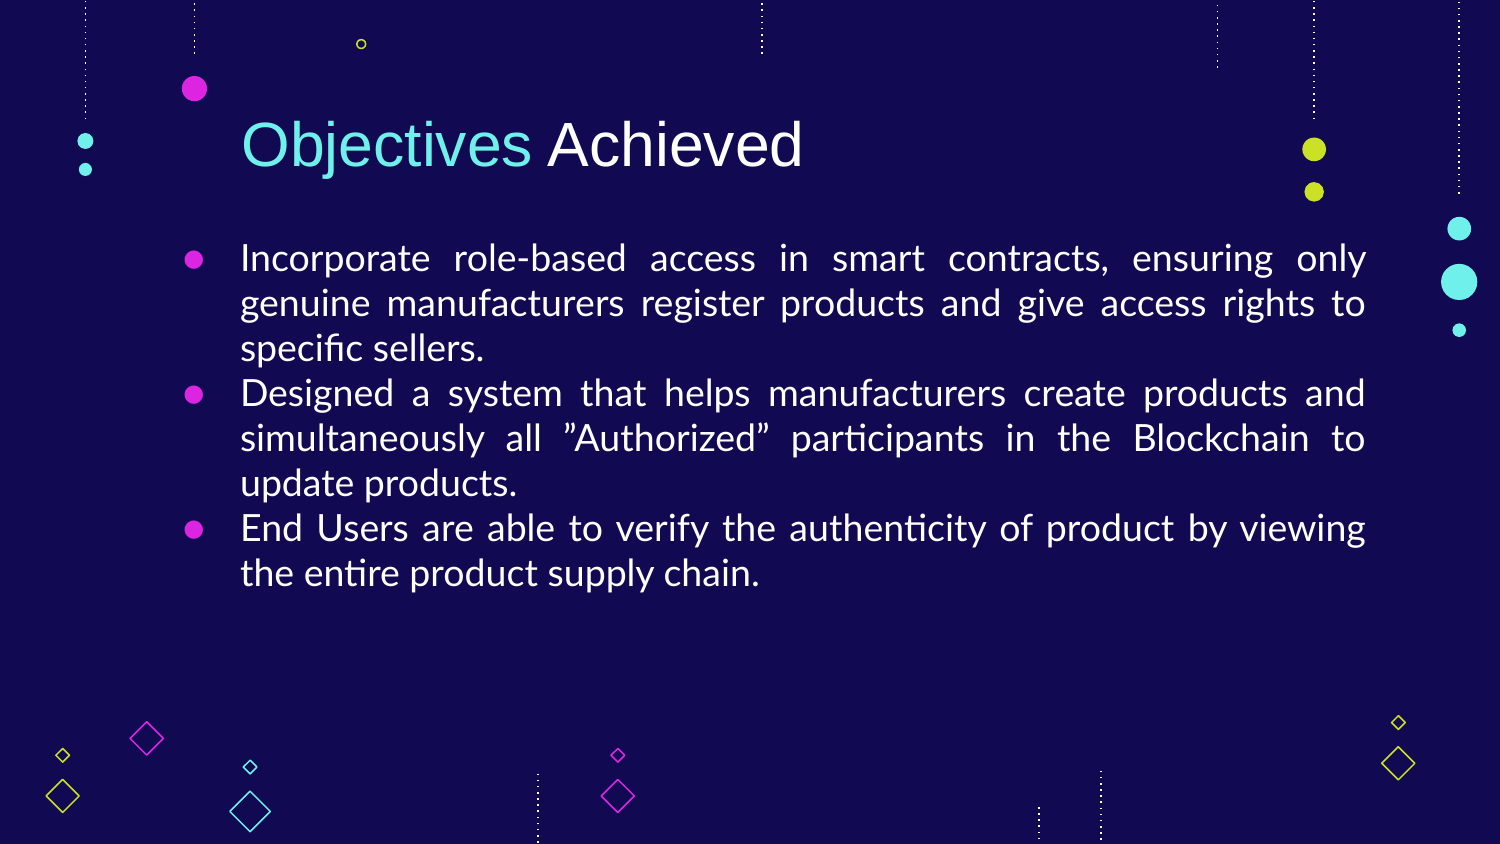

# Objectives Achieved

Incorporate role-based access in smart contracts, ensuring only genuine manufacturers register products and give access rights to specific sellers.
Designed a system that helps manufacturers create products and simultaneously all ”Authorized” participants in the Blockchain to update products.
End Users are able to verify the authenticity of product by viewing the entire product supply chain.